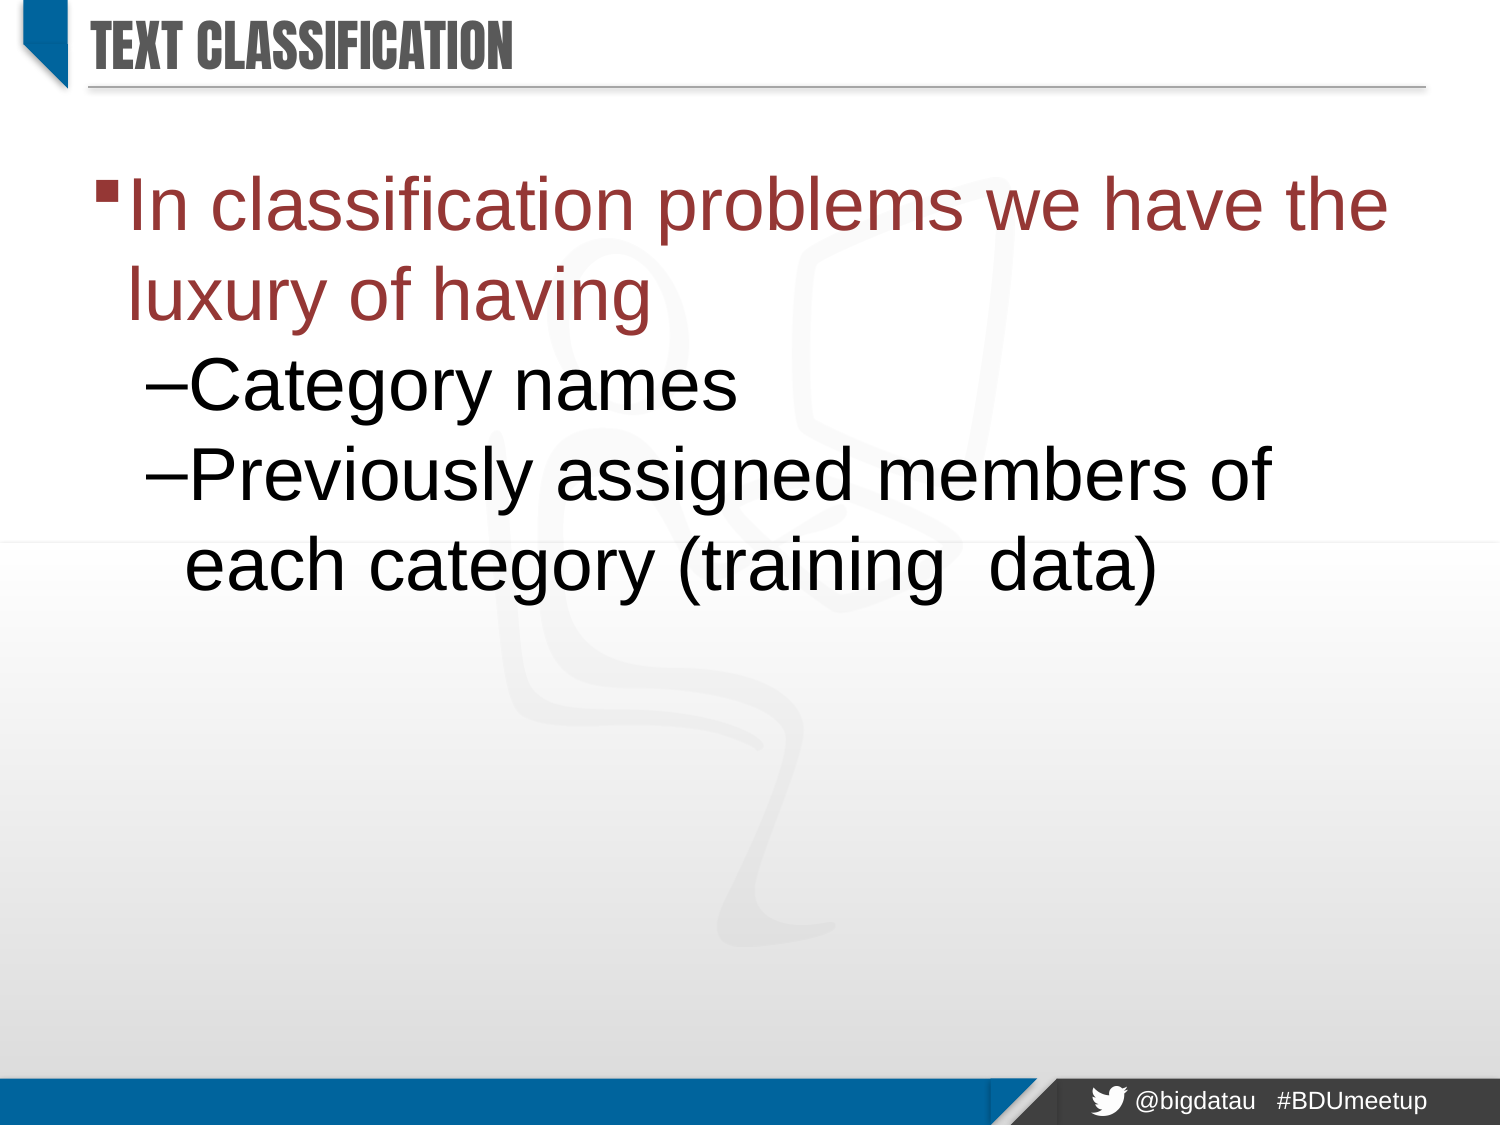

# Text classification
In classification problems we have the luxury of having
Category names
Previously assigned members of each category (training  data)